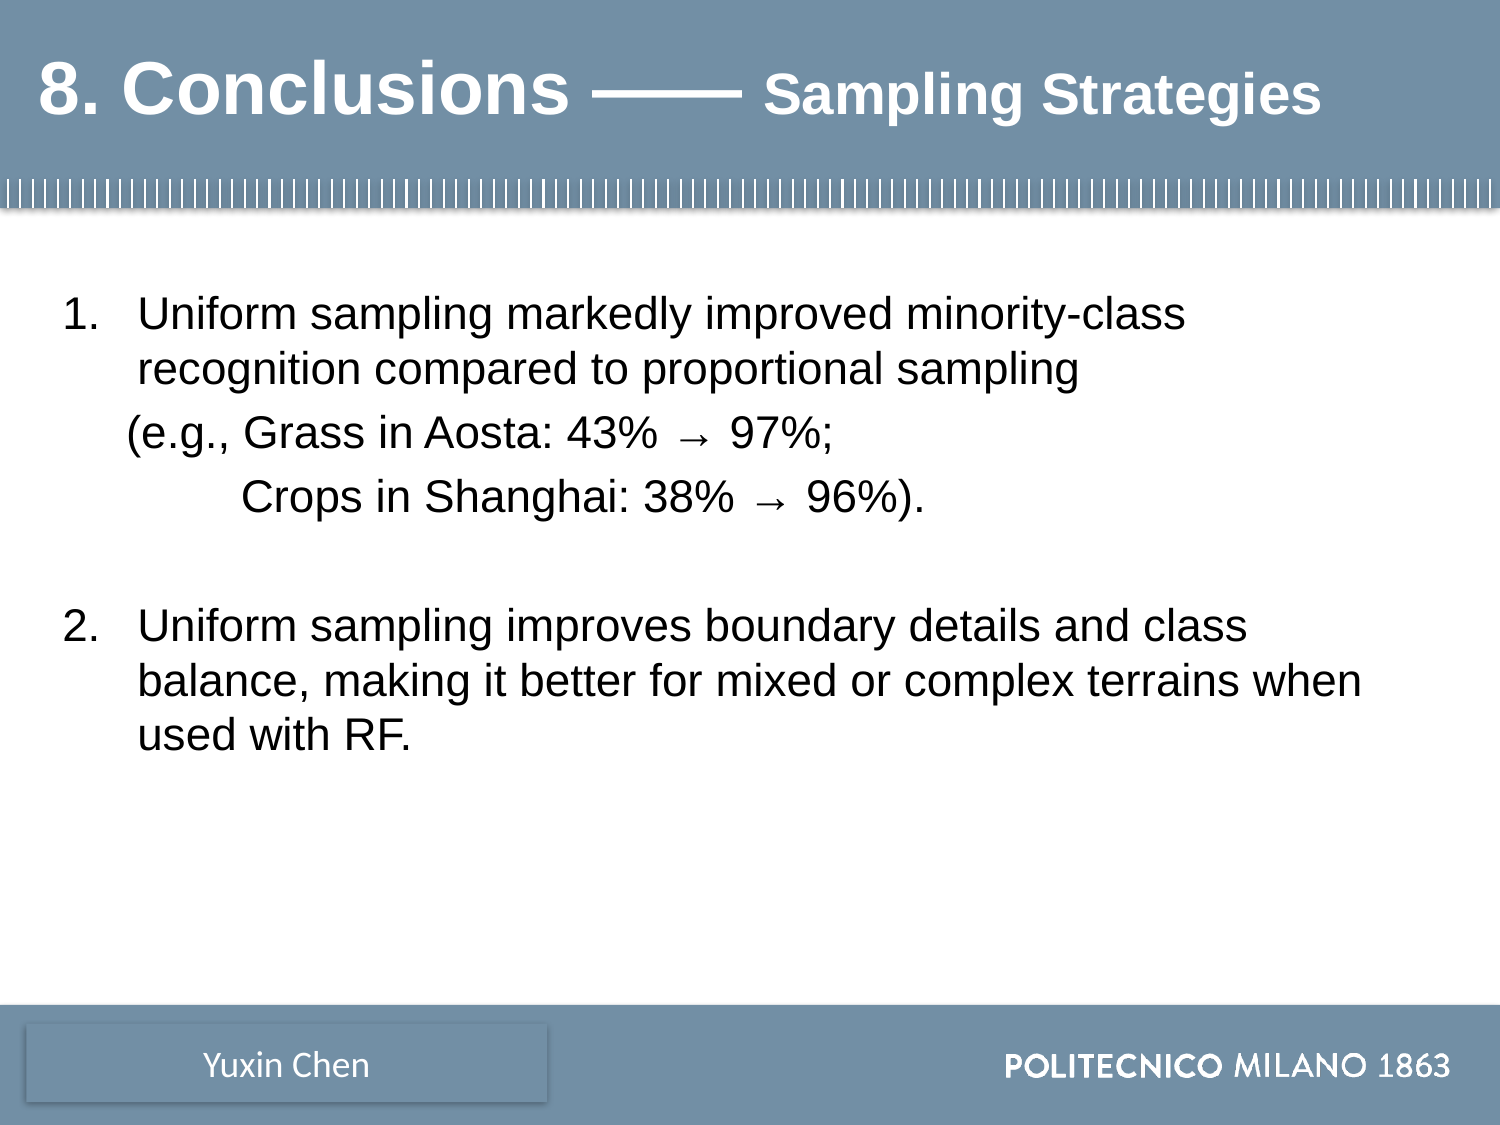

# 8. Conclusions —— Sampling Strategies

Uniform sampling markedly improved minority-class recognition compared to proportional sampling
     (e.g., Grass in Aosta: 43% → 97%;
              Crops in Shanghai: 38% → 96%).

Uniform sampling improves boundary details and class balance, making it better for mixed or complex terrains when used with RF.

Yuxin Chen